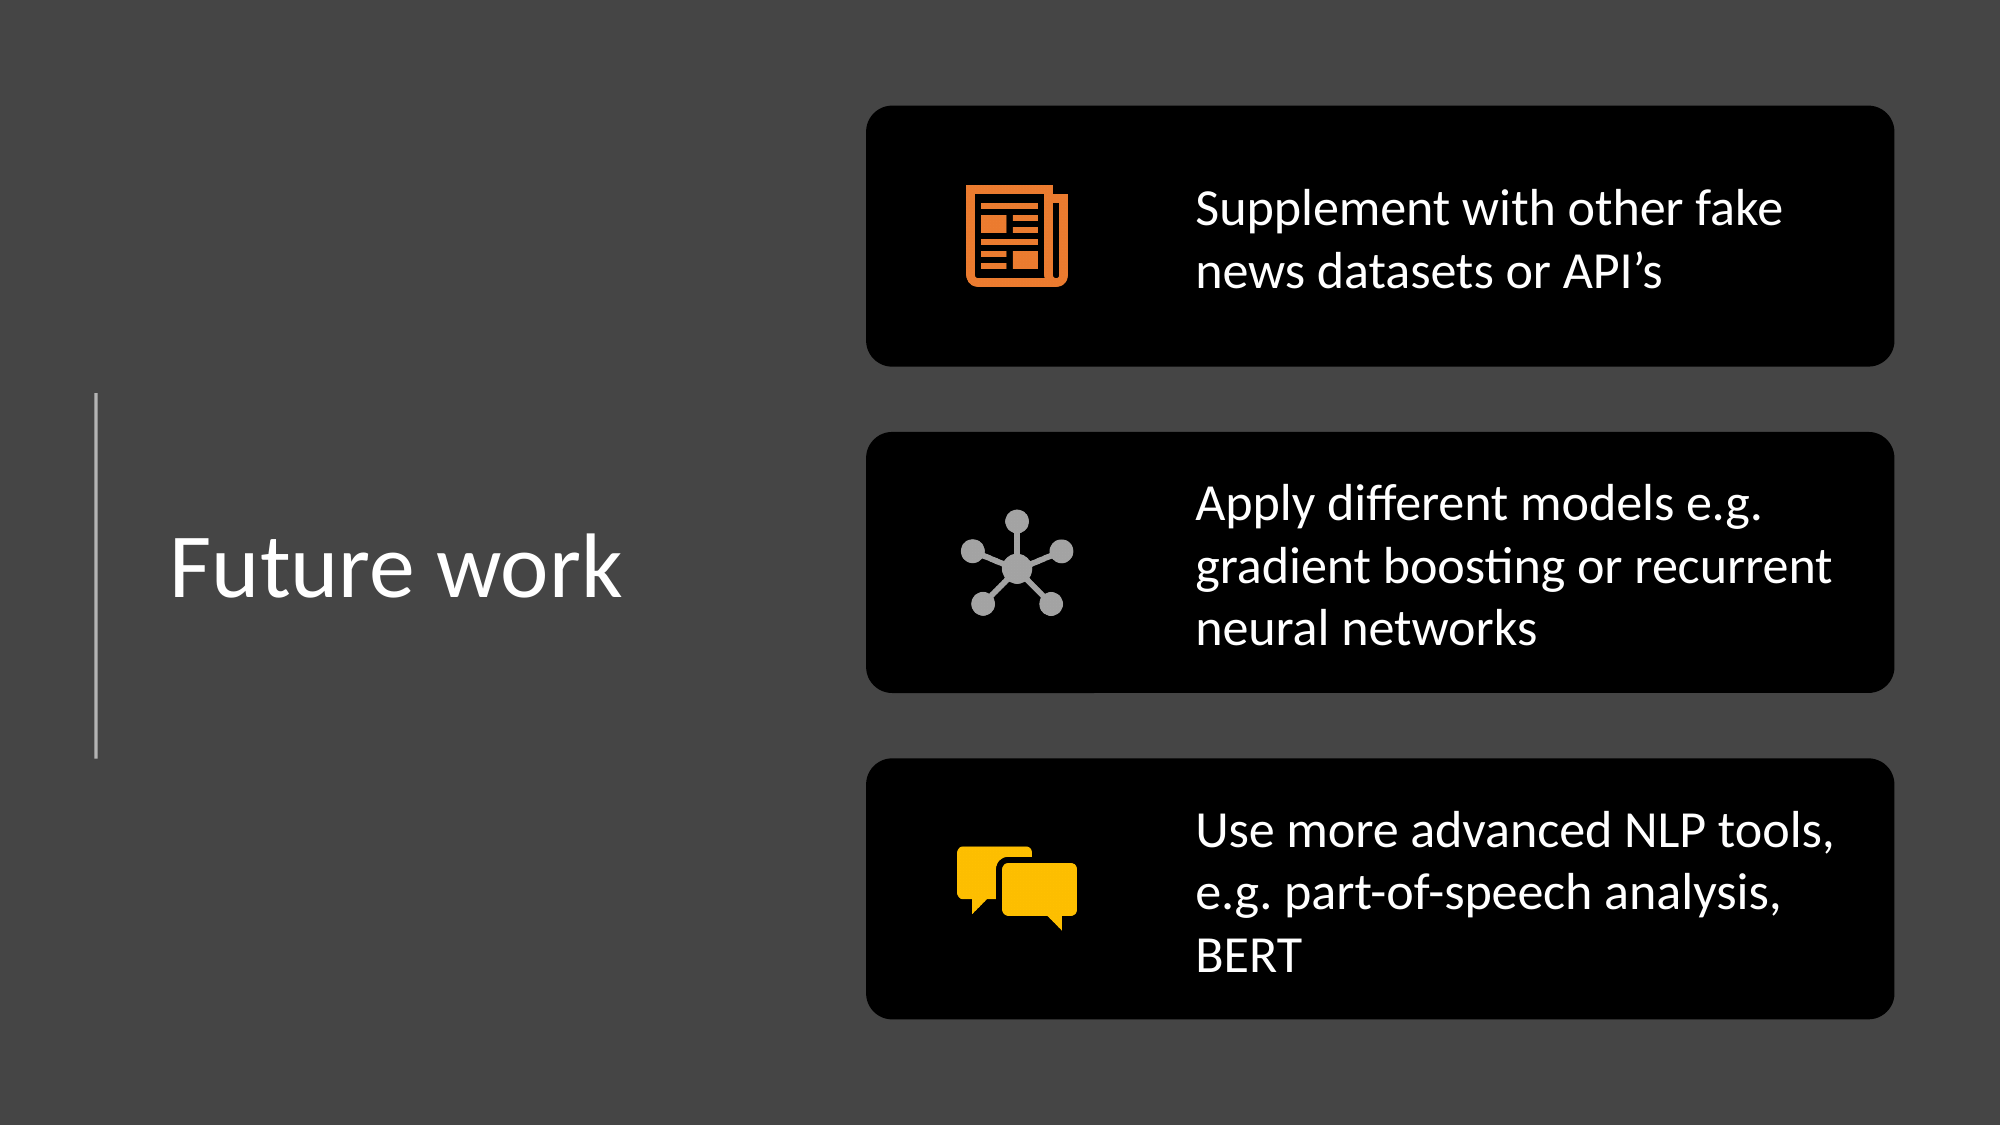

Supplement with other fake news datasets or API’s
Apply different models e.g. gradient boosting or recurrent neural networks
Use more advanced NLP tools, e.g. part-of-speech analysis, BERT
# Future work